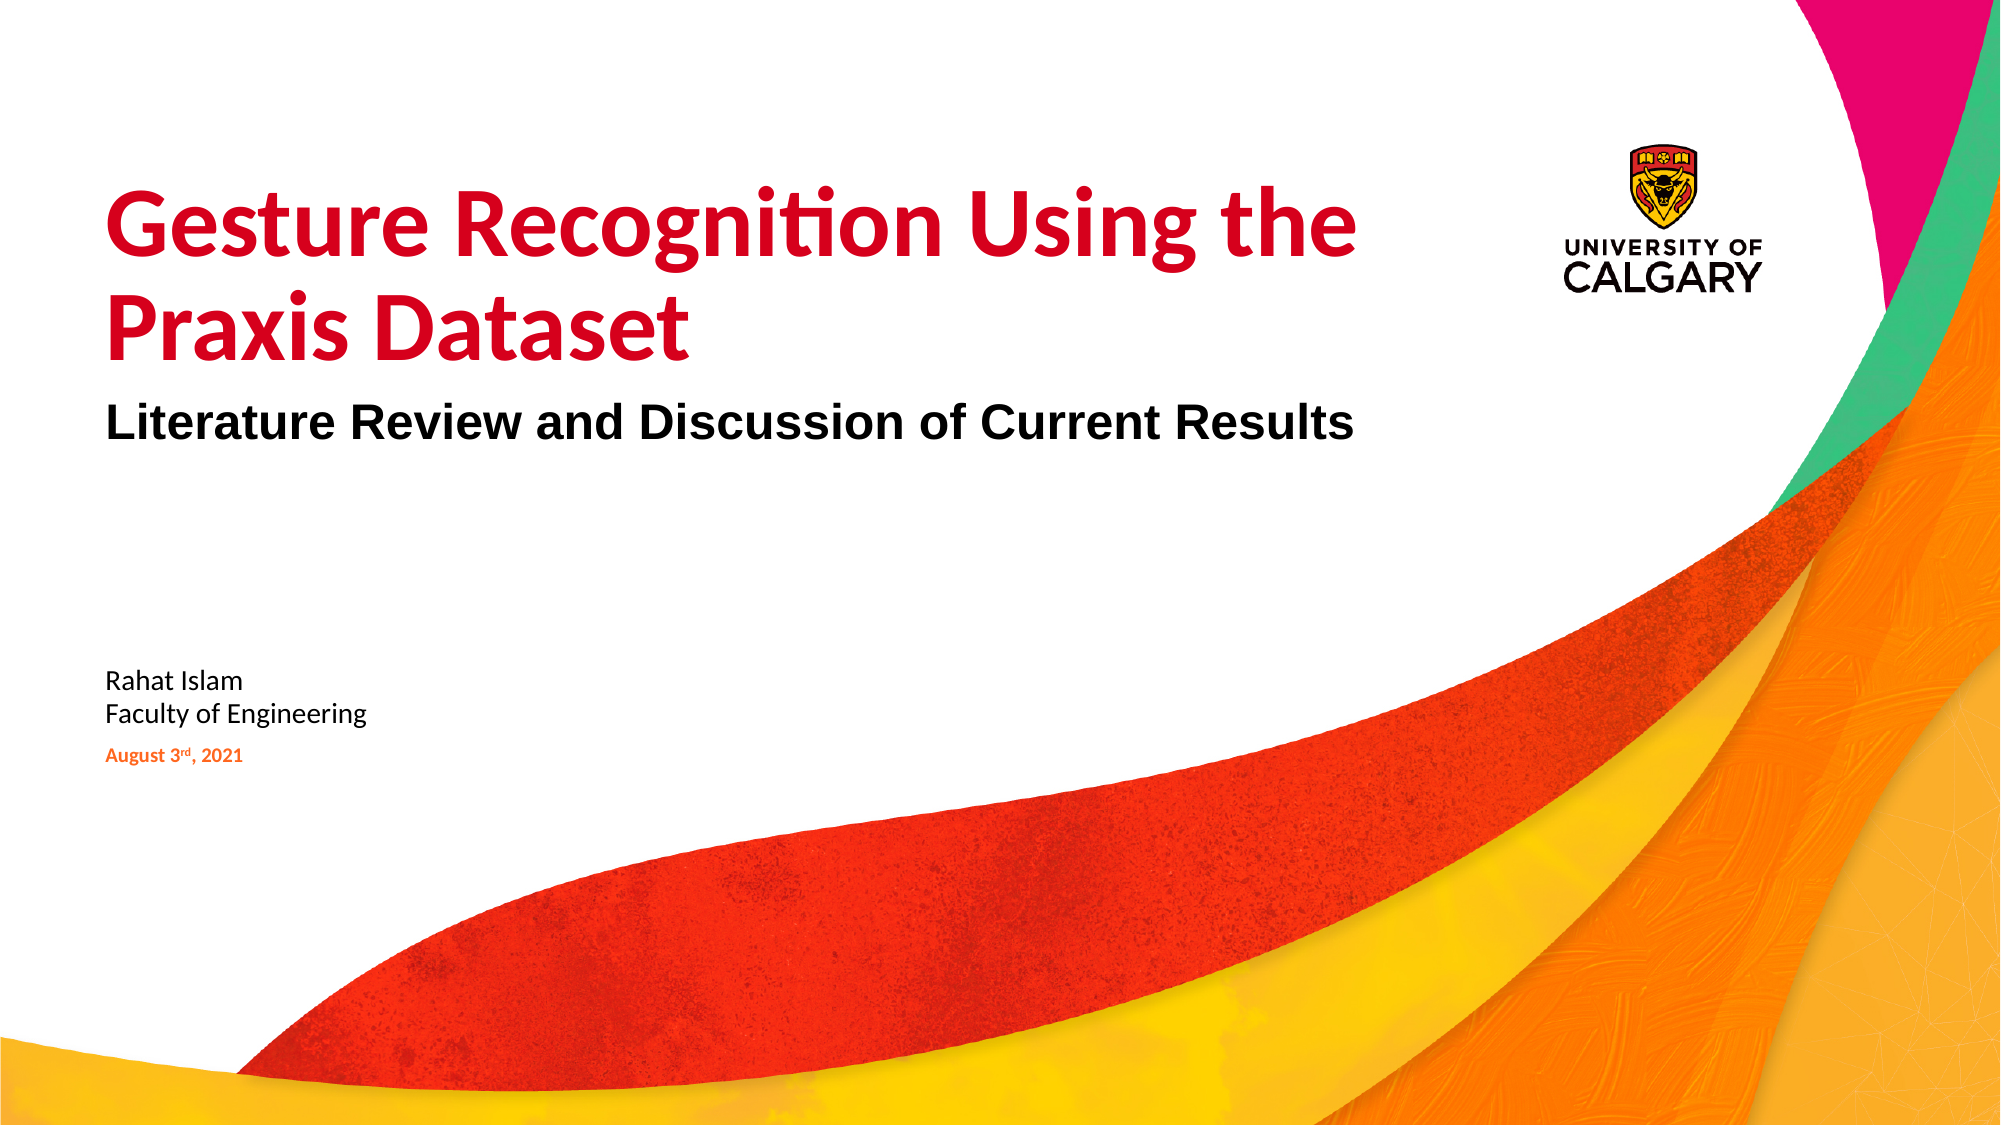

# Gesture Recognition Using the Praxis Dataset
Literature Review and Discussion of Current Results
Rahat Islam
Faculty of Engineering
August 3rd, 2021